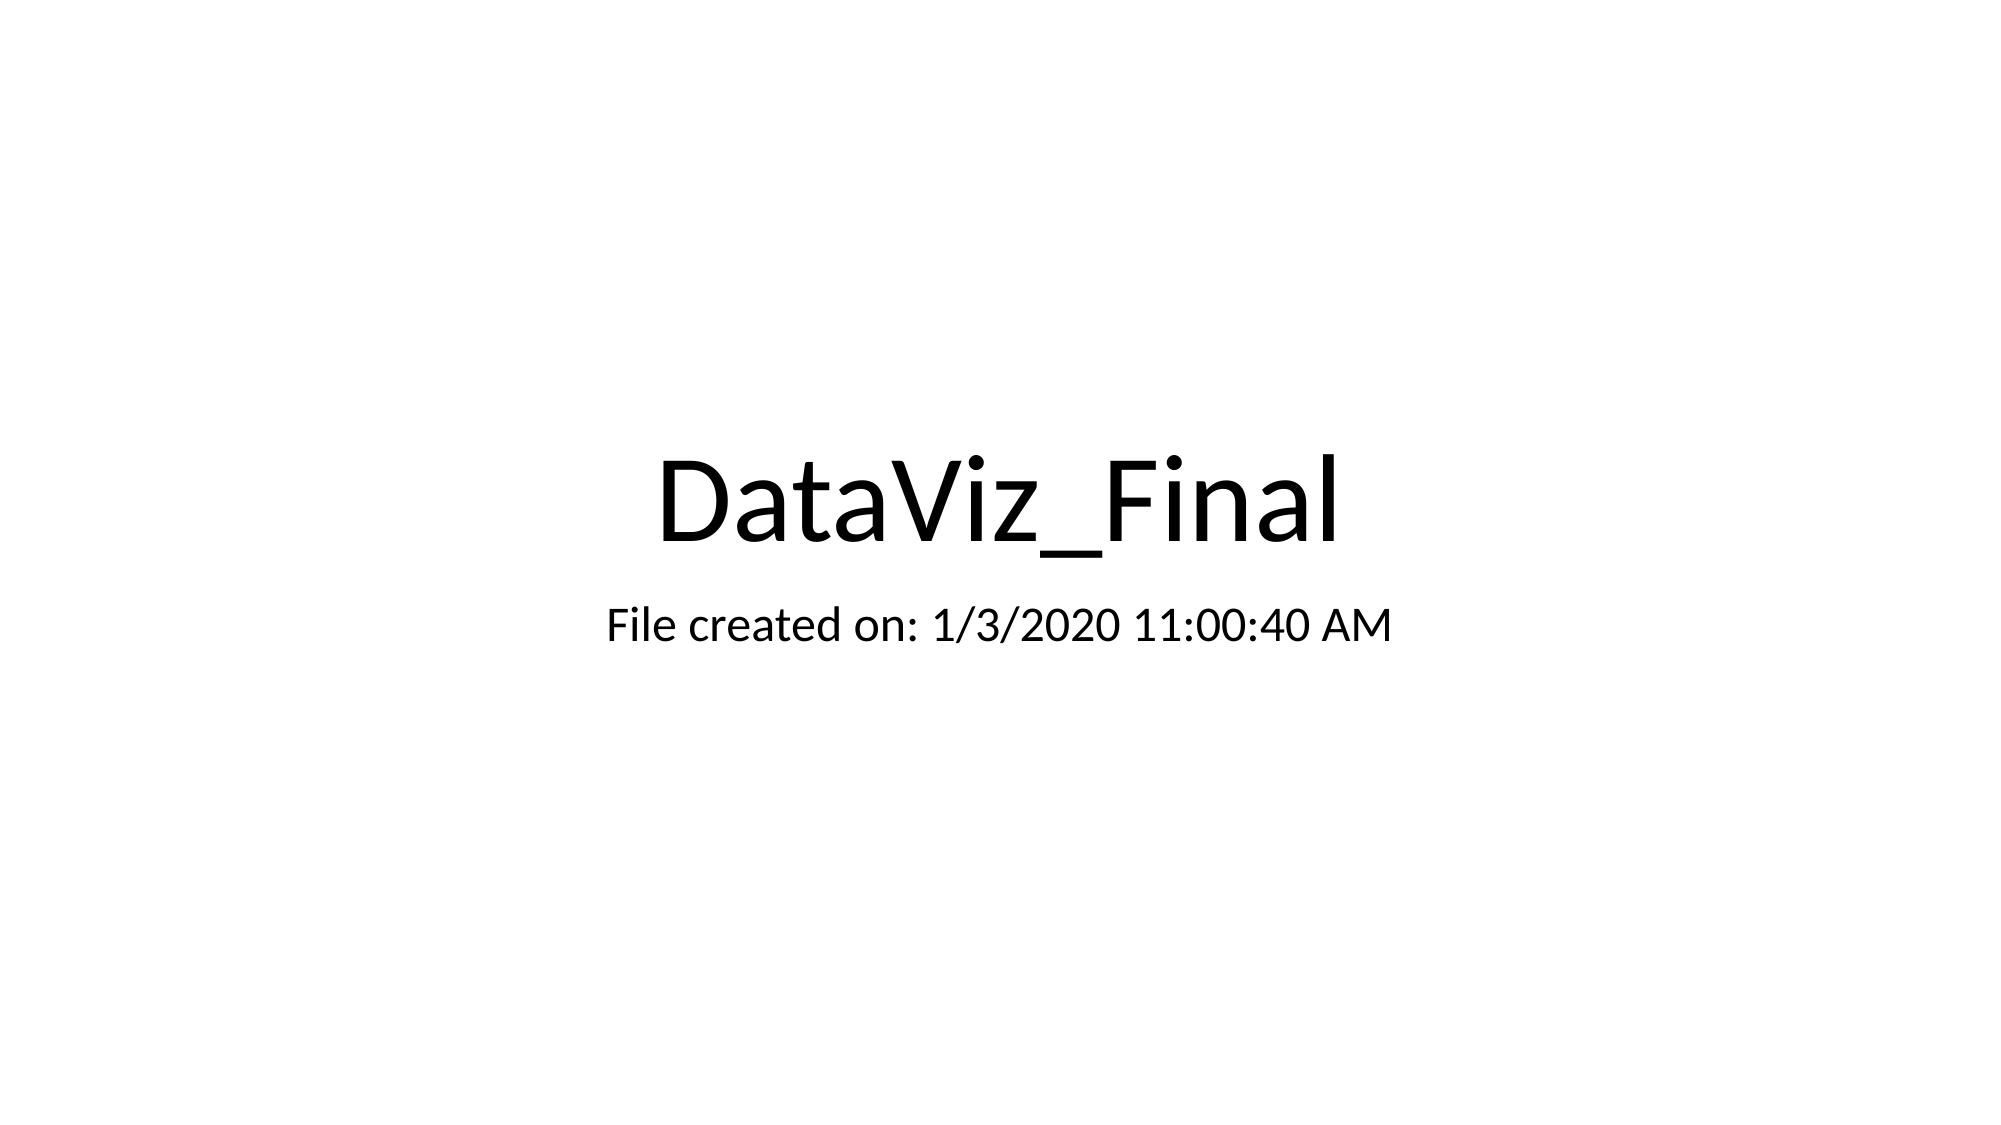

# DataViz_Final
File created on: 1/3/2020 11:00:40 AM